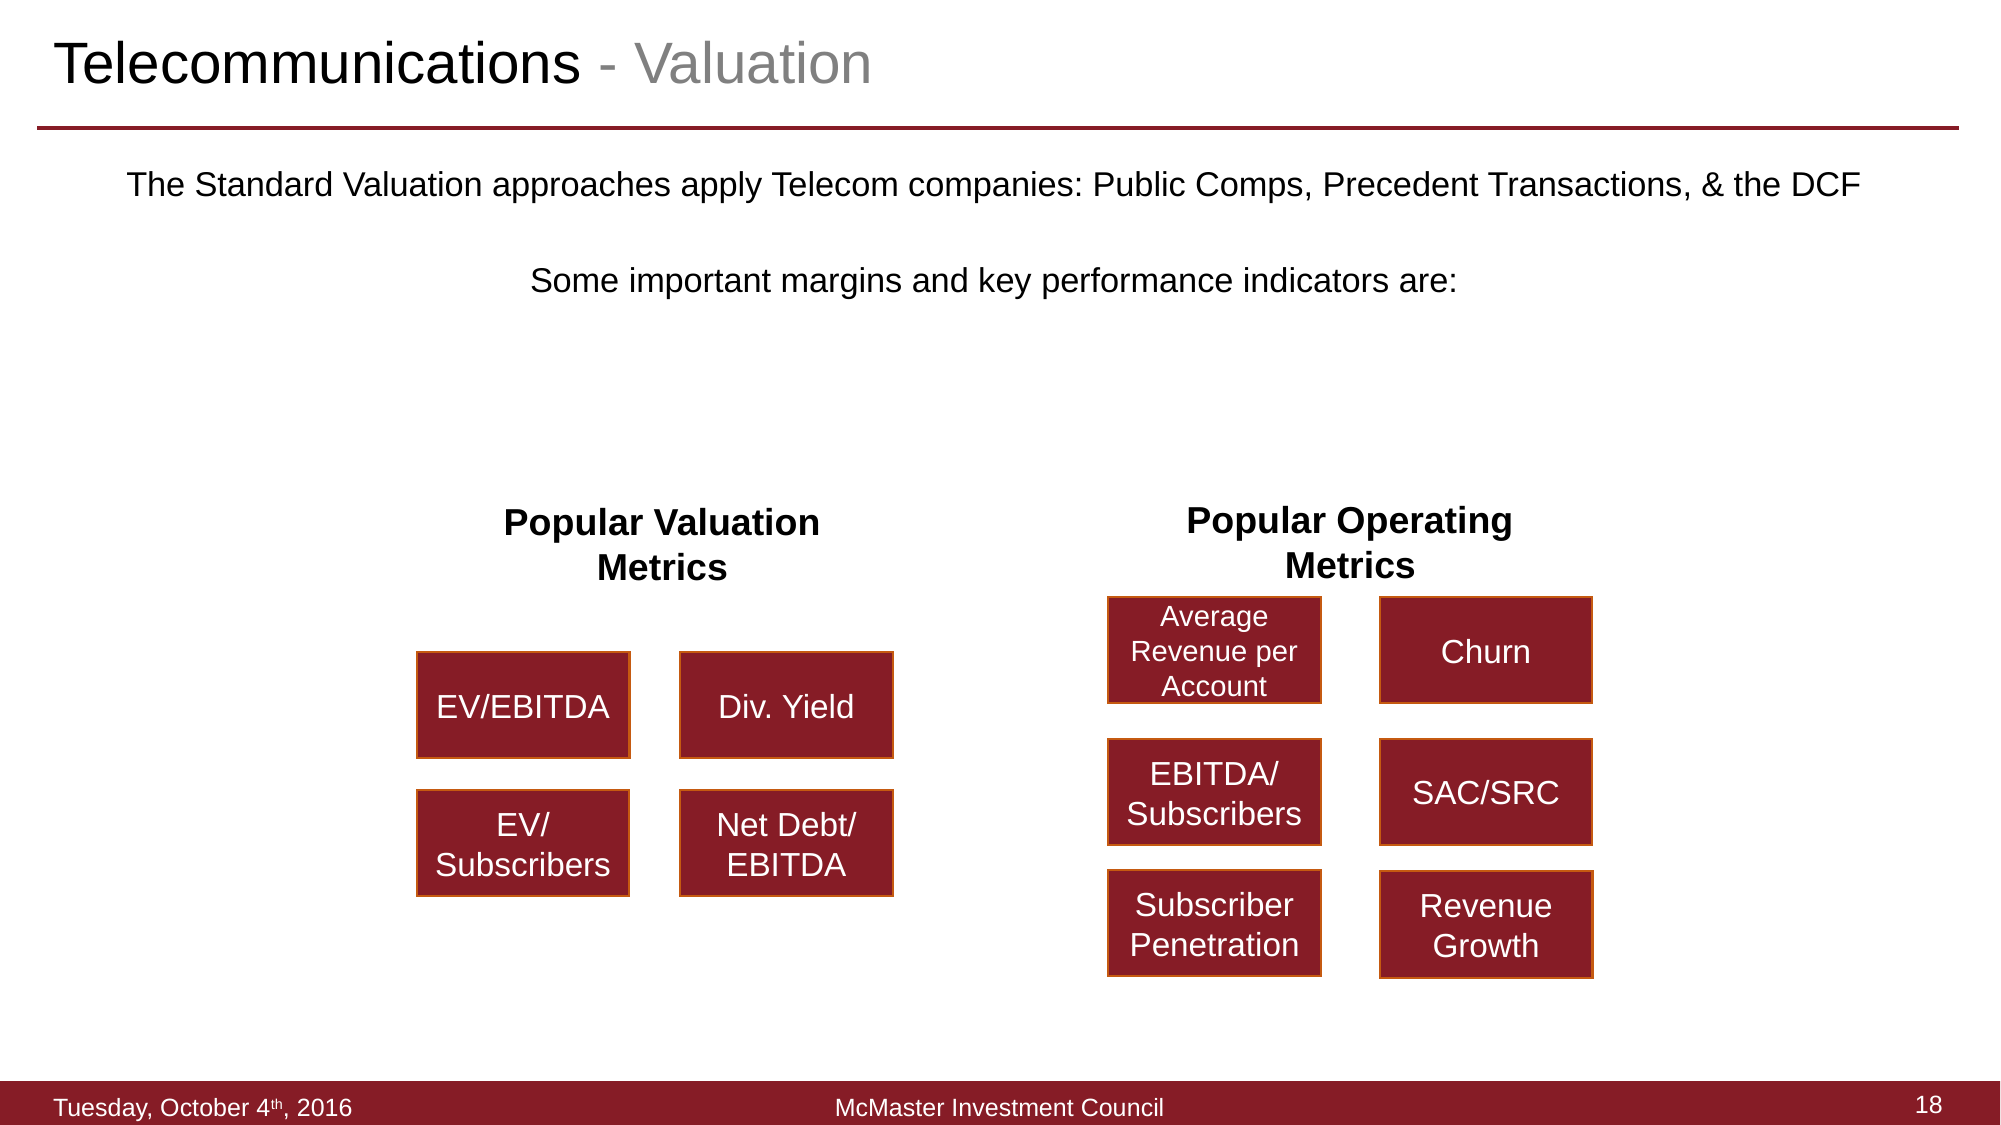

# Telecommunications - Valuation
The Standard Valuation approaches apply Telecom companies: Public Comps, Precedent Transactions, & the DCF

Some important margins and key performance indicators are:

Popular Operating Metrics
Popular Valuation Metrics
Average Revenue per Account
Churn
EV/EBITDA
Div. Yield
EBITDA/
Subscribers
SAC/SRC
Net Debt/ EBITDA
EV/
Subscribers
Subscriber Penetration
Revenue Growth
18
McMaster Investment Council
Tuesday, October 4th, 2016